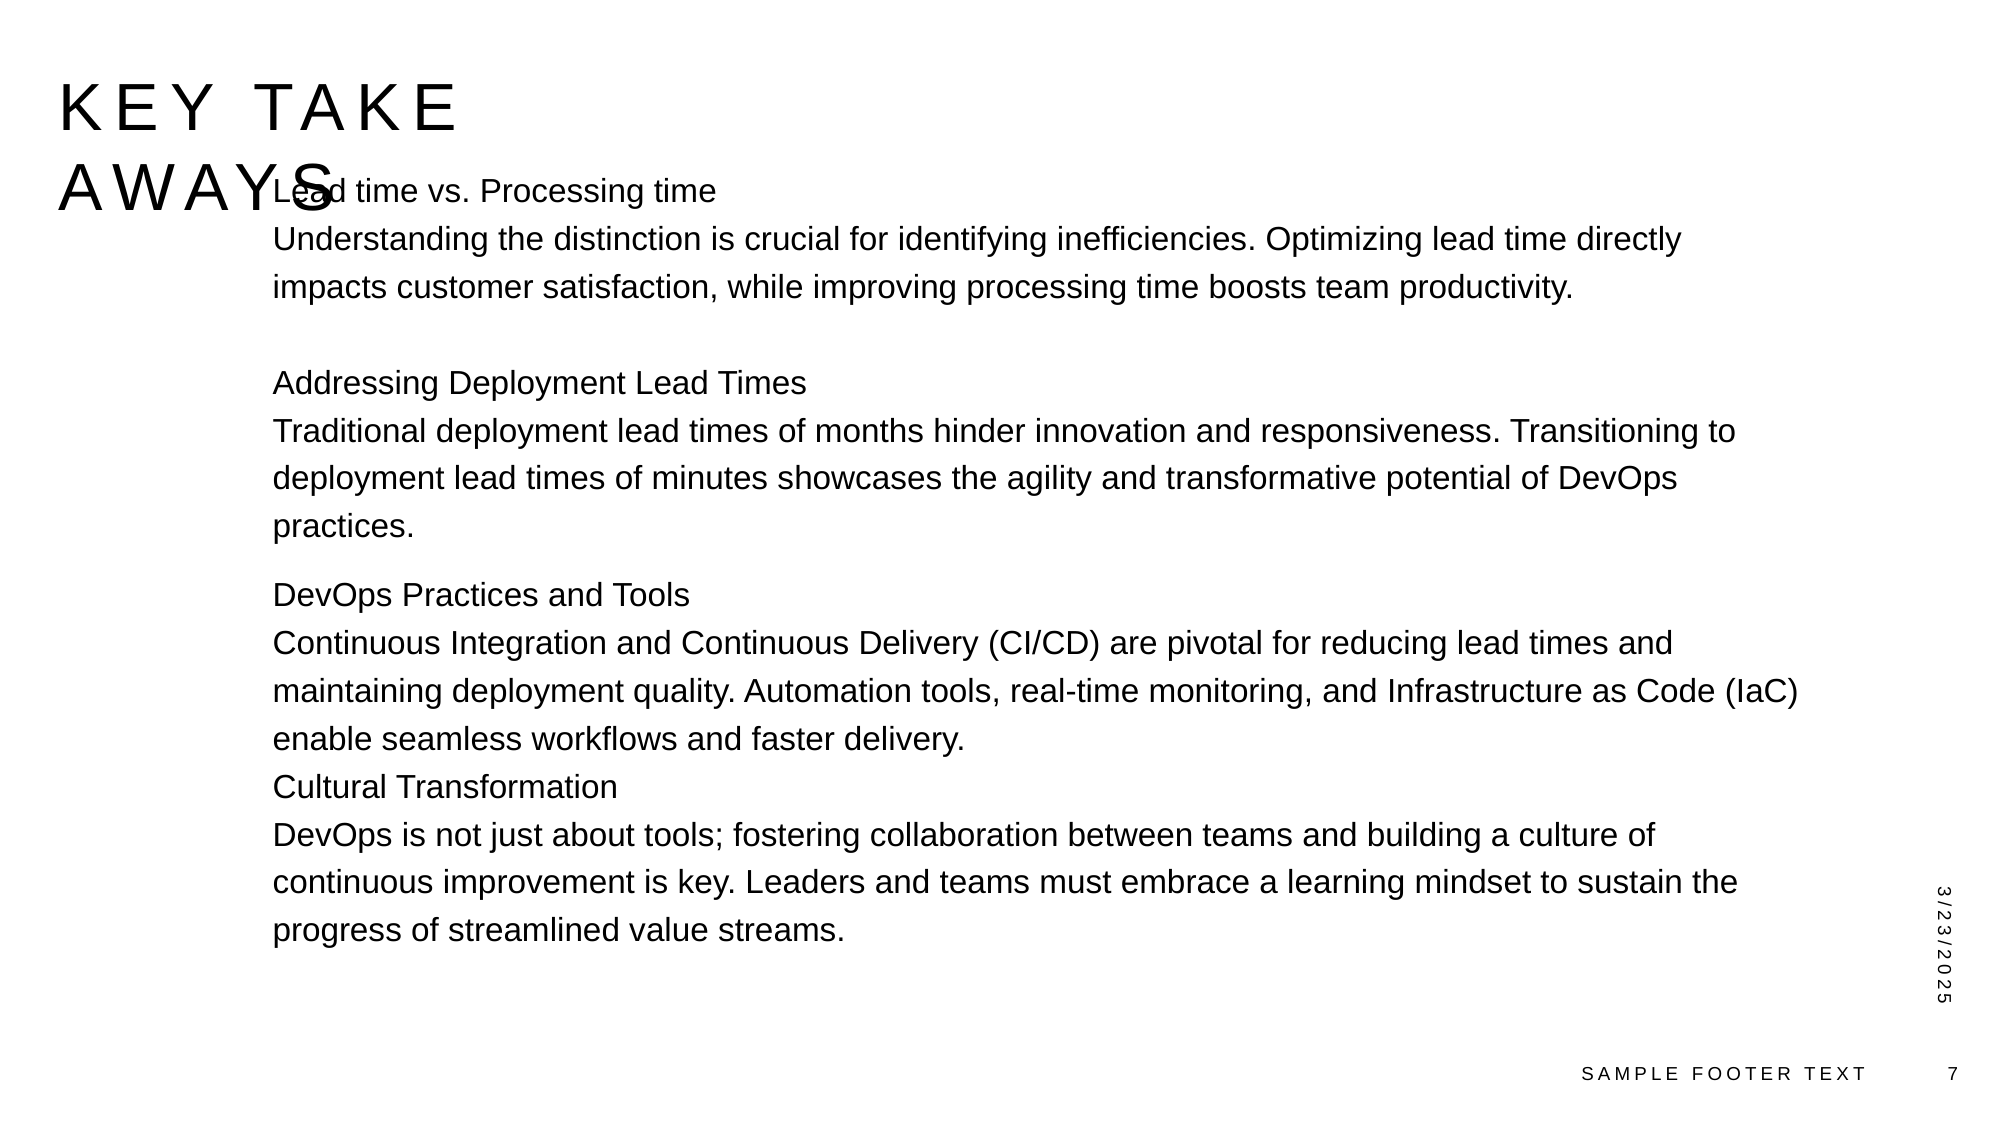

# Key take aways
Lead time vs. Processing time
Understanding the distinction is crucial for identifying inefficiencies. Optimizing lead time directly impacts customer satisfaction, while improving processing time boosts team productivity.
Addressing Deployment Lead Times
Traditional deployment lead times of months hinder innovation and responsiveness. Transitioning to deployment lead times of minutes showcases the agility and transformative potential of DevOps practices.
DevOps Practices and Tools
Continuous Integration and Continuous Delivery (CI/CD) are pivotal for reducing lead times and maintaining deployment quality. Automation tools, real-time monitoring, and Infrastructure as Code (IaC) enable seamless workflows and faster delivery.
Cultural Transformation
DevOps is not just about tools; fostering collaboration between teams and building a culture of continuous improvement is key. Leaders and teams must embrace a learning mindset to sustain the progress of streamlined value streams.

3/23/2025
Sample Footer Text
7